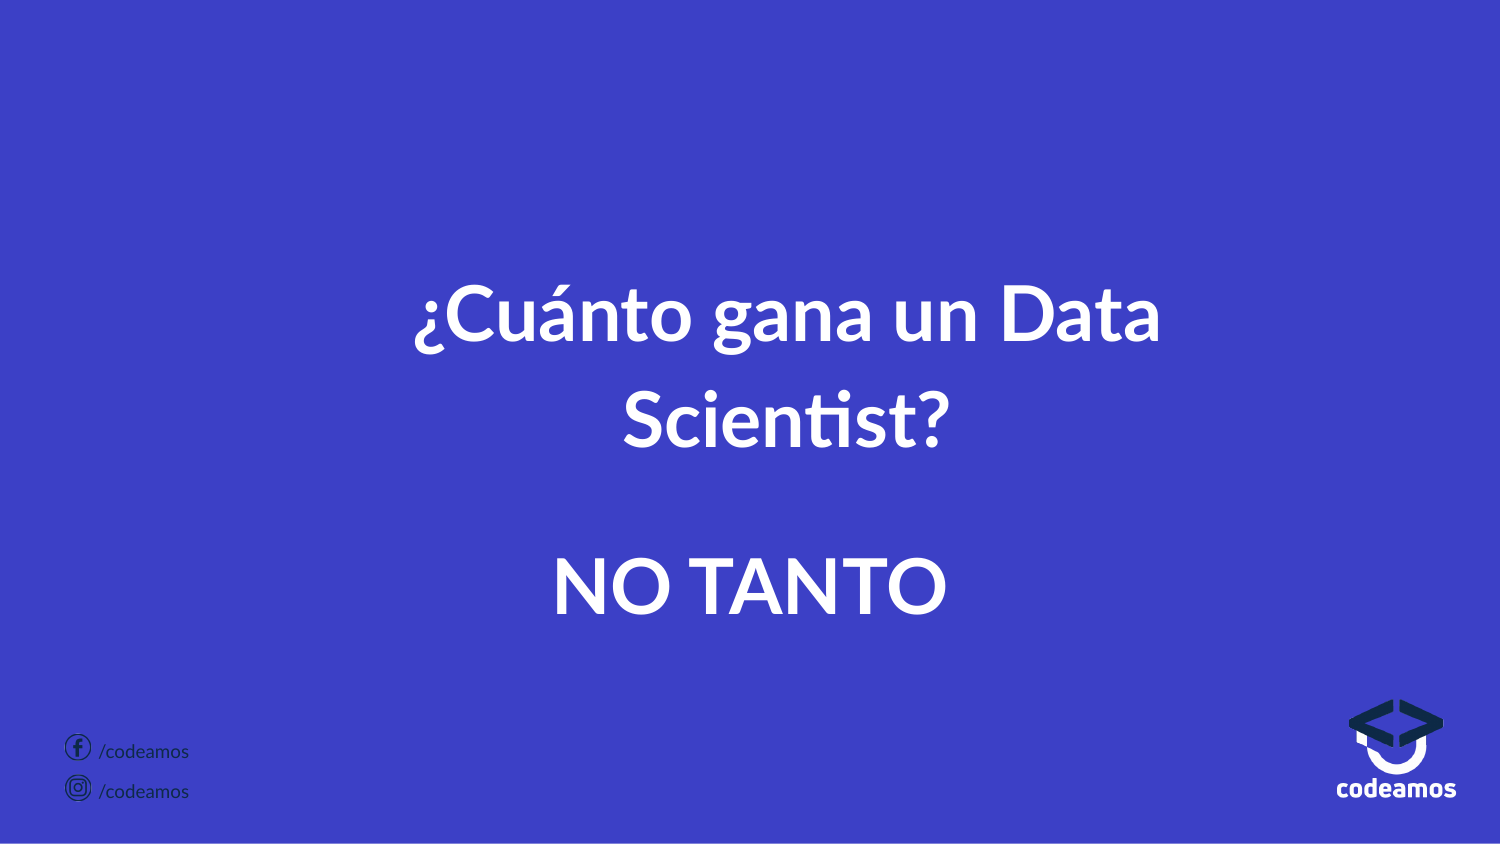

# ¿Cuánto gana un Data Scientist?
NO TANTO